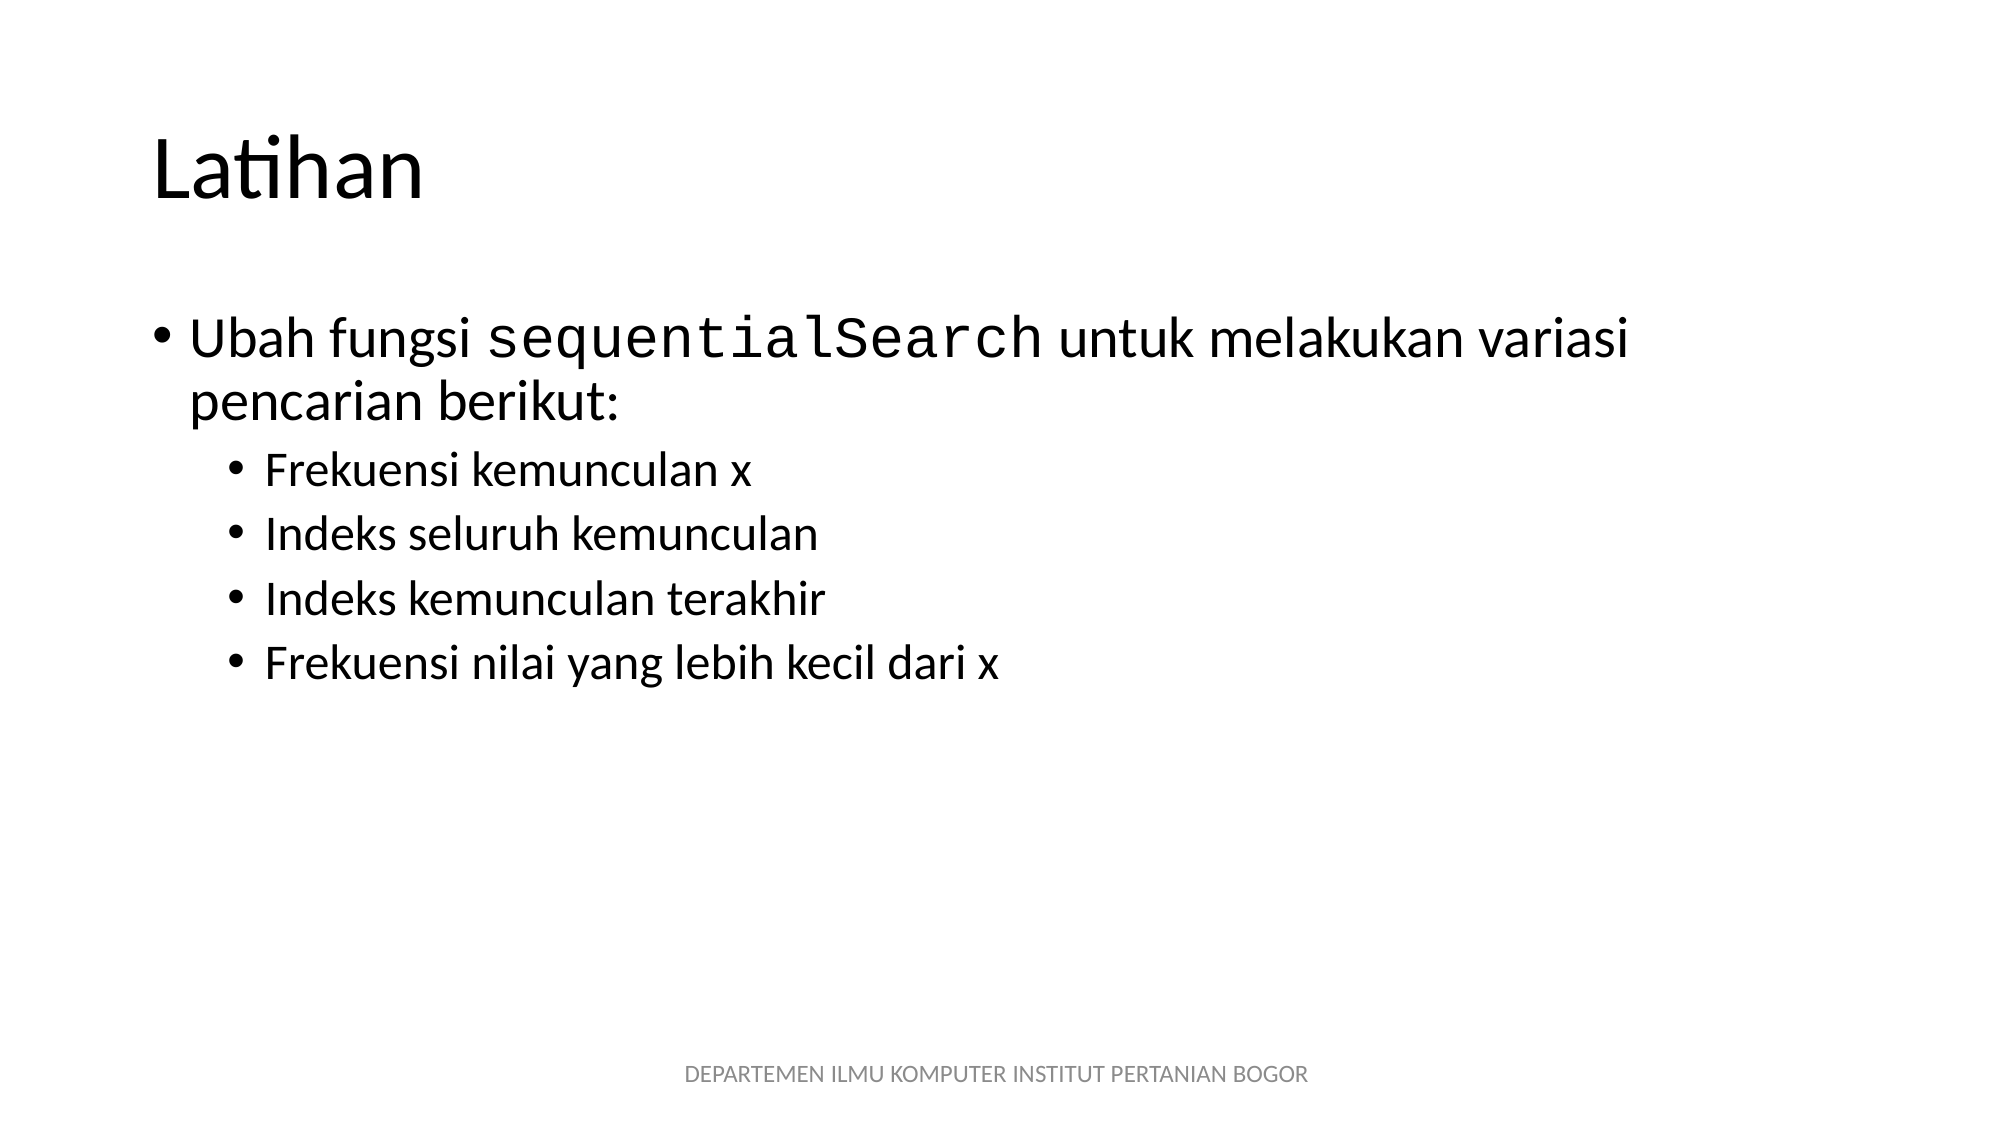

# Latihan
Ubah fungsi sequentialSearch untuk melakukan variasi pencarian berikut:
Frekuensi kemunculan x
Indeks seluruh kemunculan
Indeks kemunculan terakhir
Frekuensi nilai yang lebih kecil dari x
DEPARTEMEN ILMU KOMPUTER INSTITUT PERTANIAN BOGOR